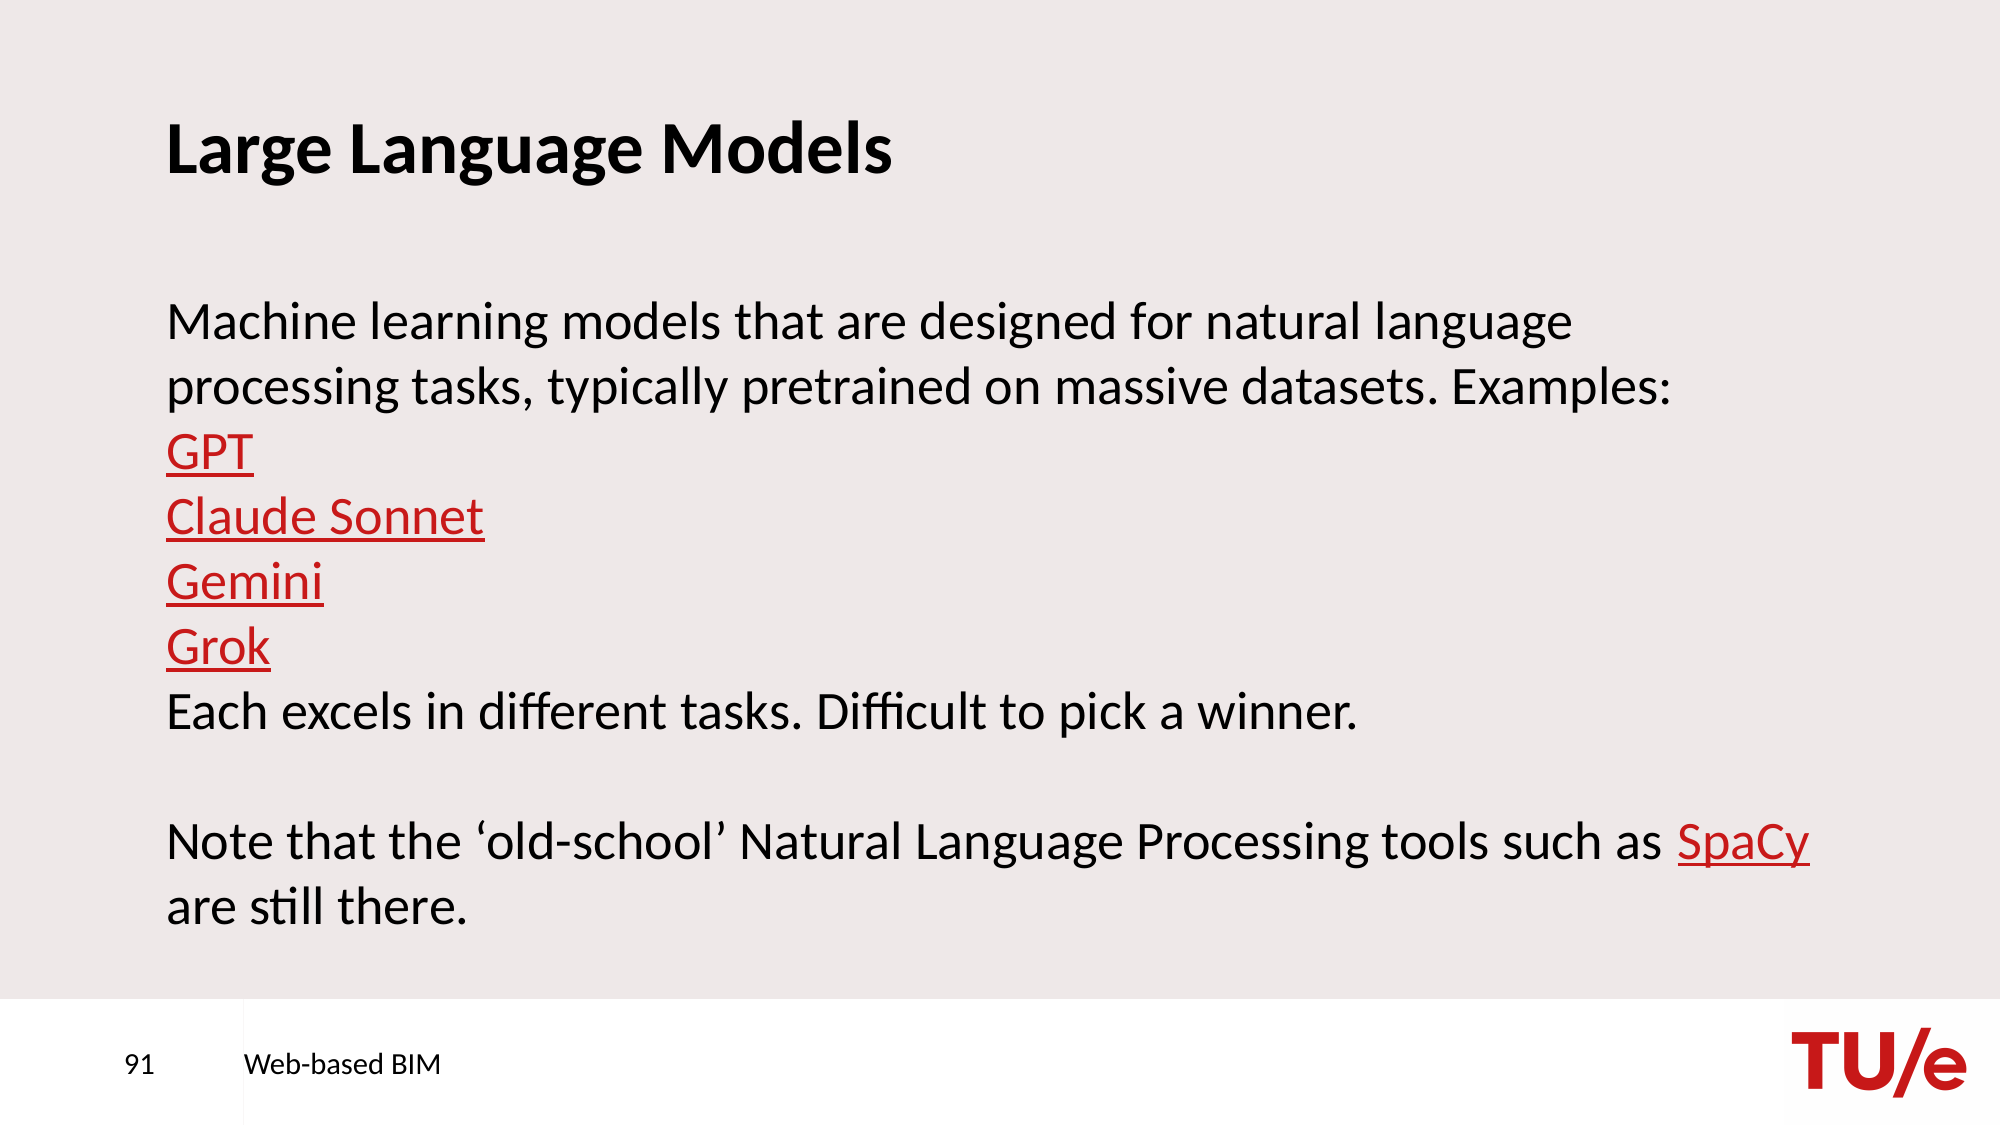

# Large Language Models
Machine learning models that are designed for natural language processing tasks, typically pretrained on massive datasets. Examples:
GPT
Claude Sonnet
Gemini
Grok
Each excels in different tasks. Difficult to pick a winner.

Note that the ‘old-school’ Natural Language Processing tools such as SpaCy are still there.
91
Web-based BIM